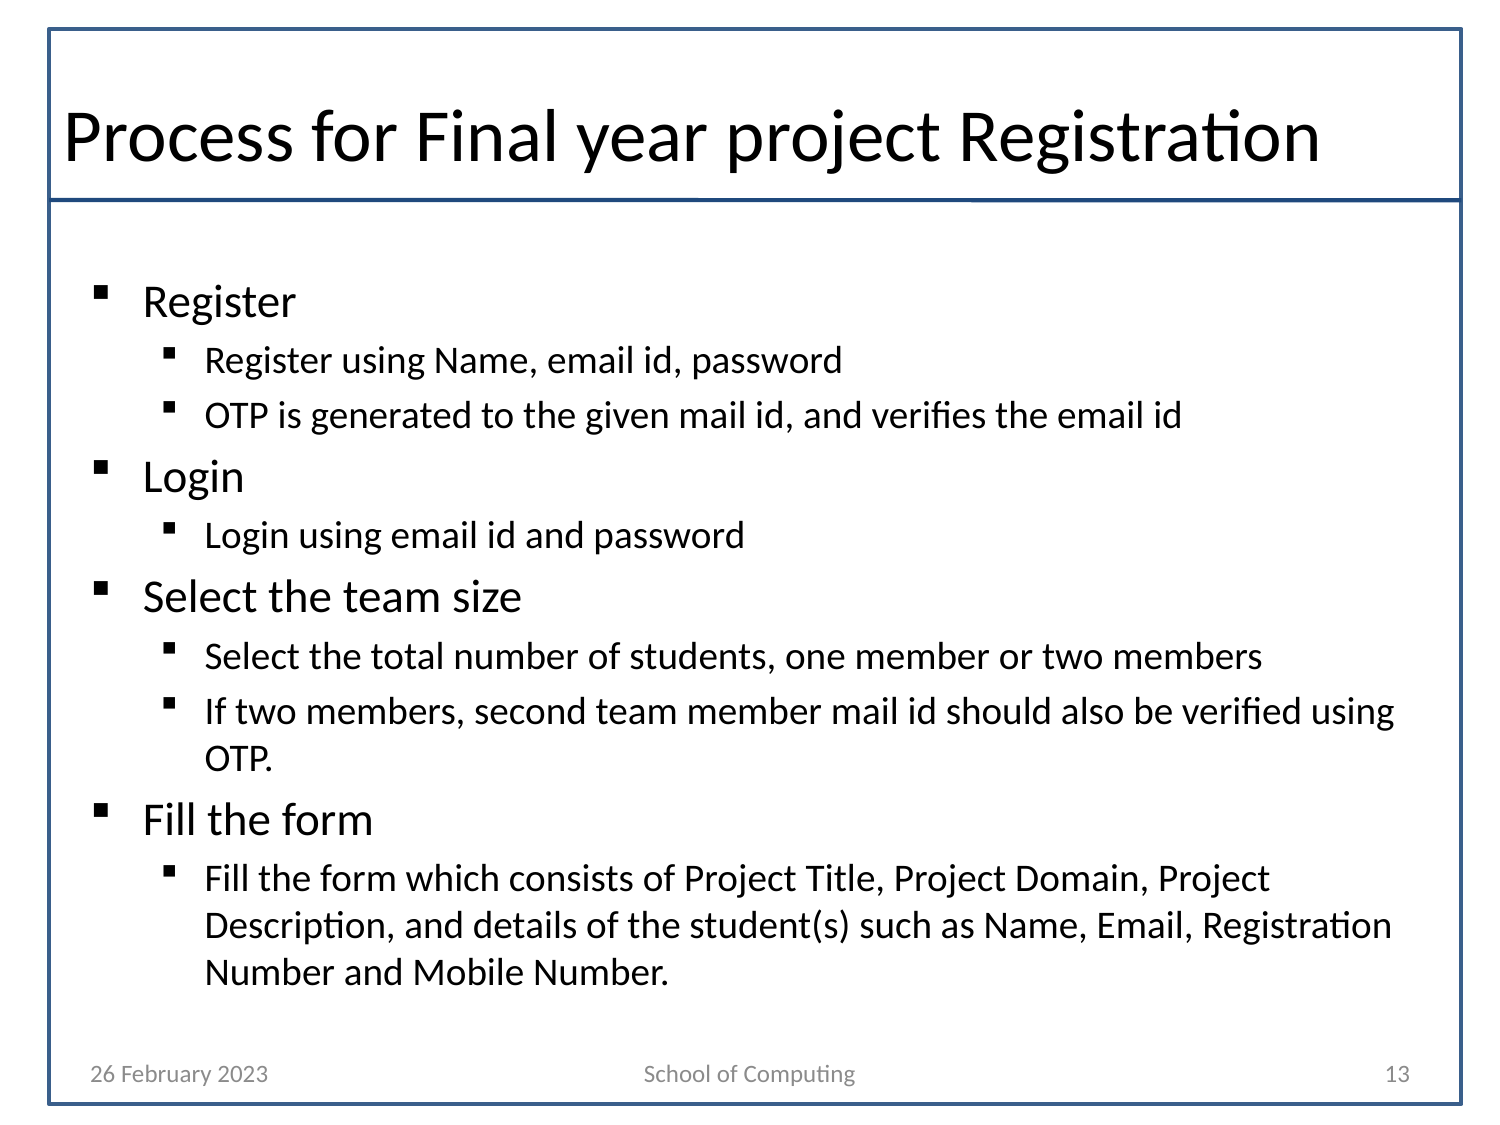

# Process for Final year project Registration
Register
Register using Name, email id, password
OTP is generated to the given mail id, and verifies the email id
Login
Login using email id and password
Select the team size
Select the total number of students, one member or two members
If two members, second team member mail id should also be verified using OTP.
Fill the form
Fill the form which consists of Project Title, Project Domain, Project Description, and details of the student(s) such as Name, Email, Registration Number and Mobile Number.

26 February 2023
School of Computing
13